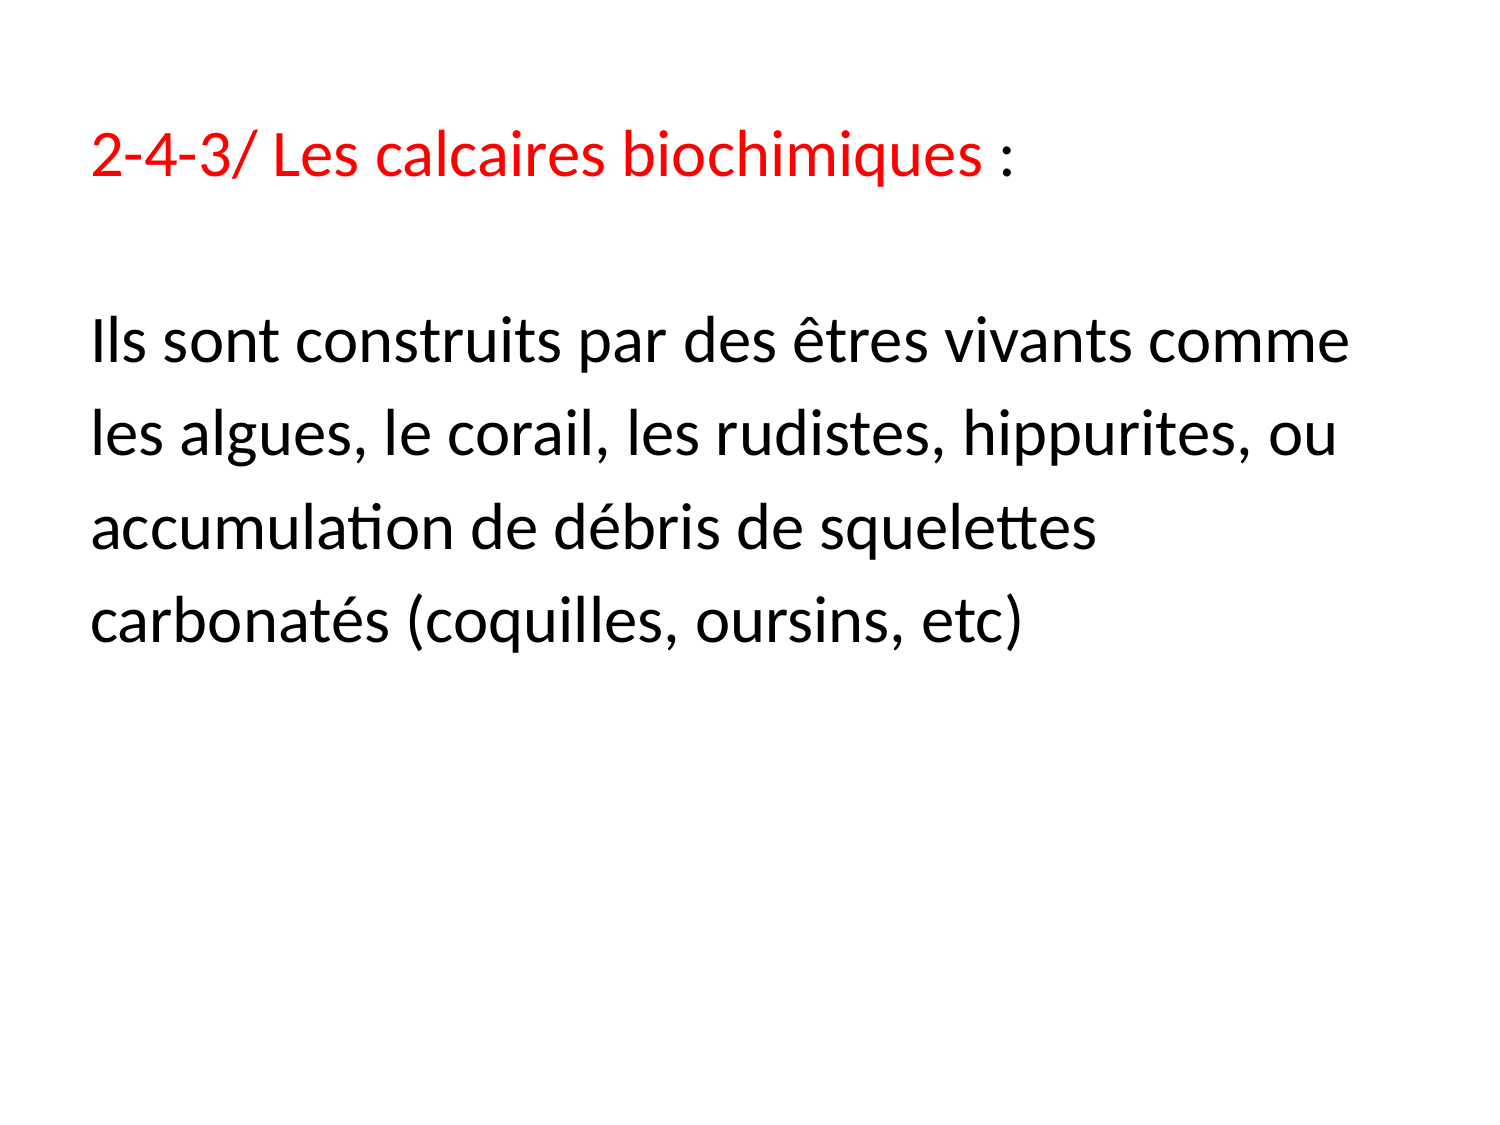

2-4-3/ Les calcaires biochimiques :

Ils sont construits par des êtres vivants comme
les algues, le corail, les rudistes, hippurites, ou
accumulation de débris de squelettes
carbonatés (coquilles, oursins, etc)